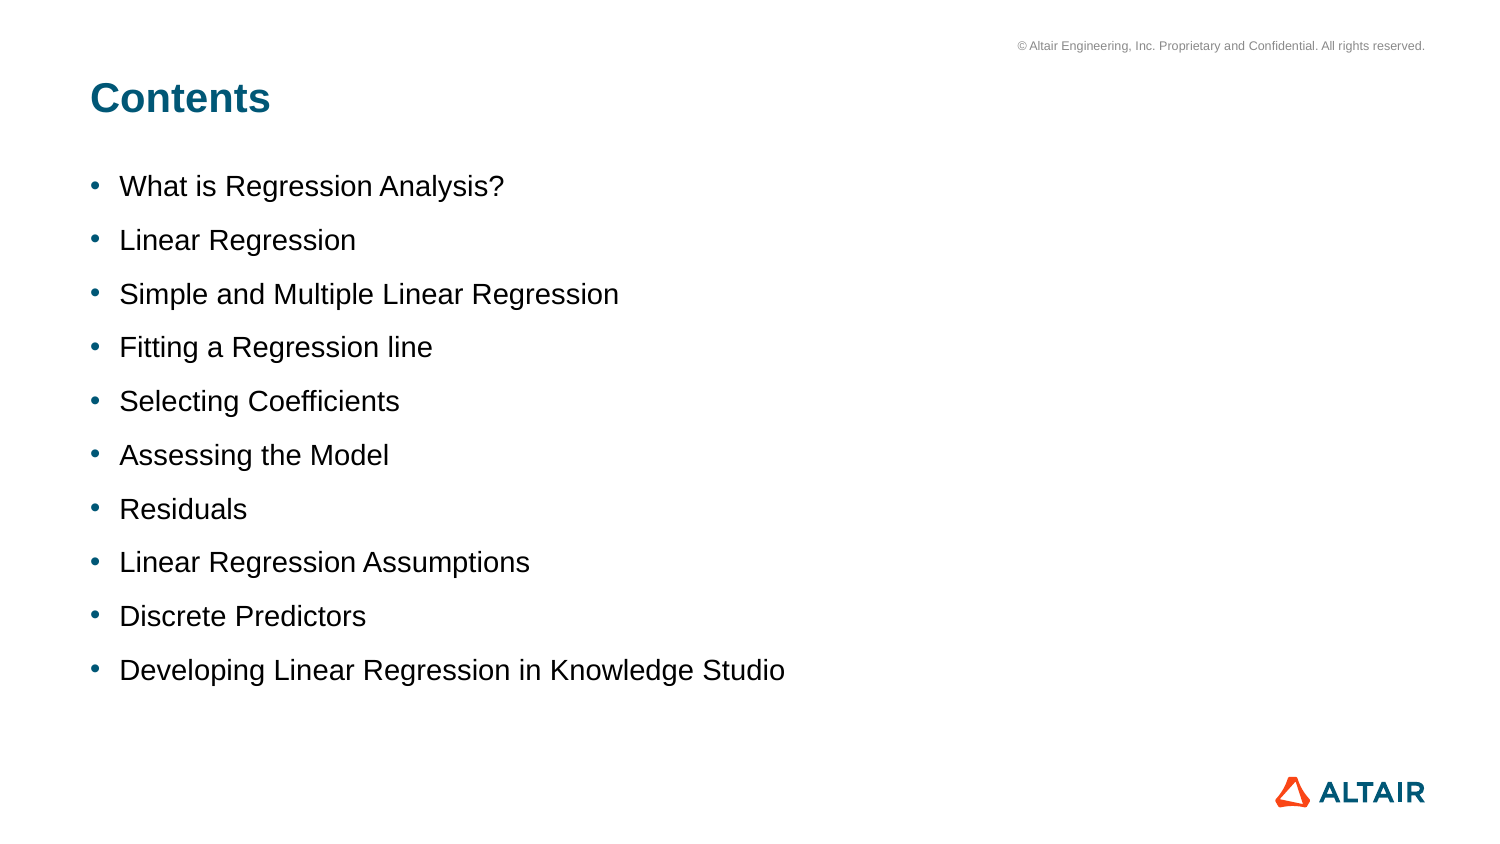

# Contents

What is Regression Analysis?
Linear Regression
Simple and Multiple Linear Regression
Fitting a Regression line
Selecting Coefficients
Assessing the Model
Residuals
Linear Regression Assumptions
Discrete Predictors
Developing Linear Regression in Knowledge Studio